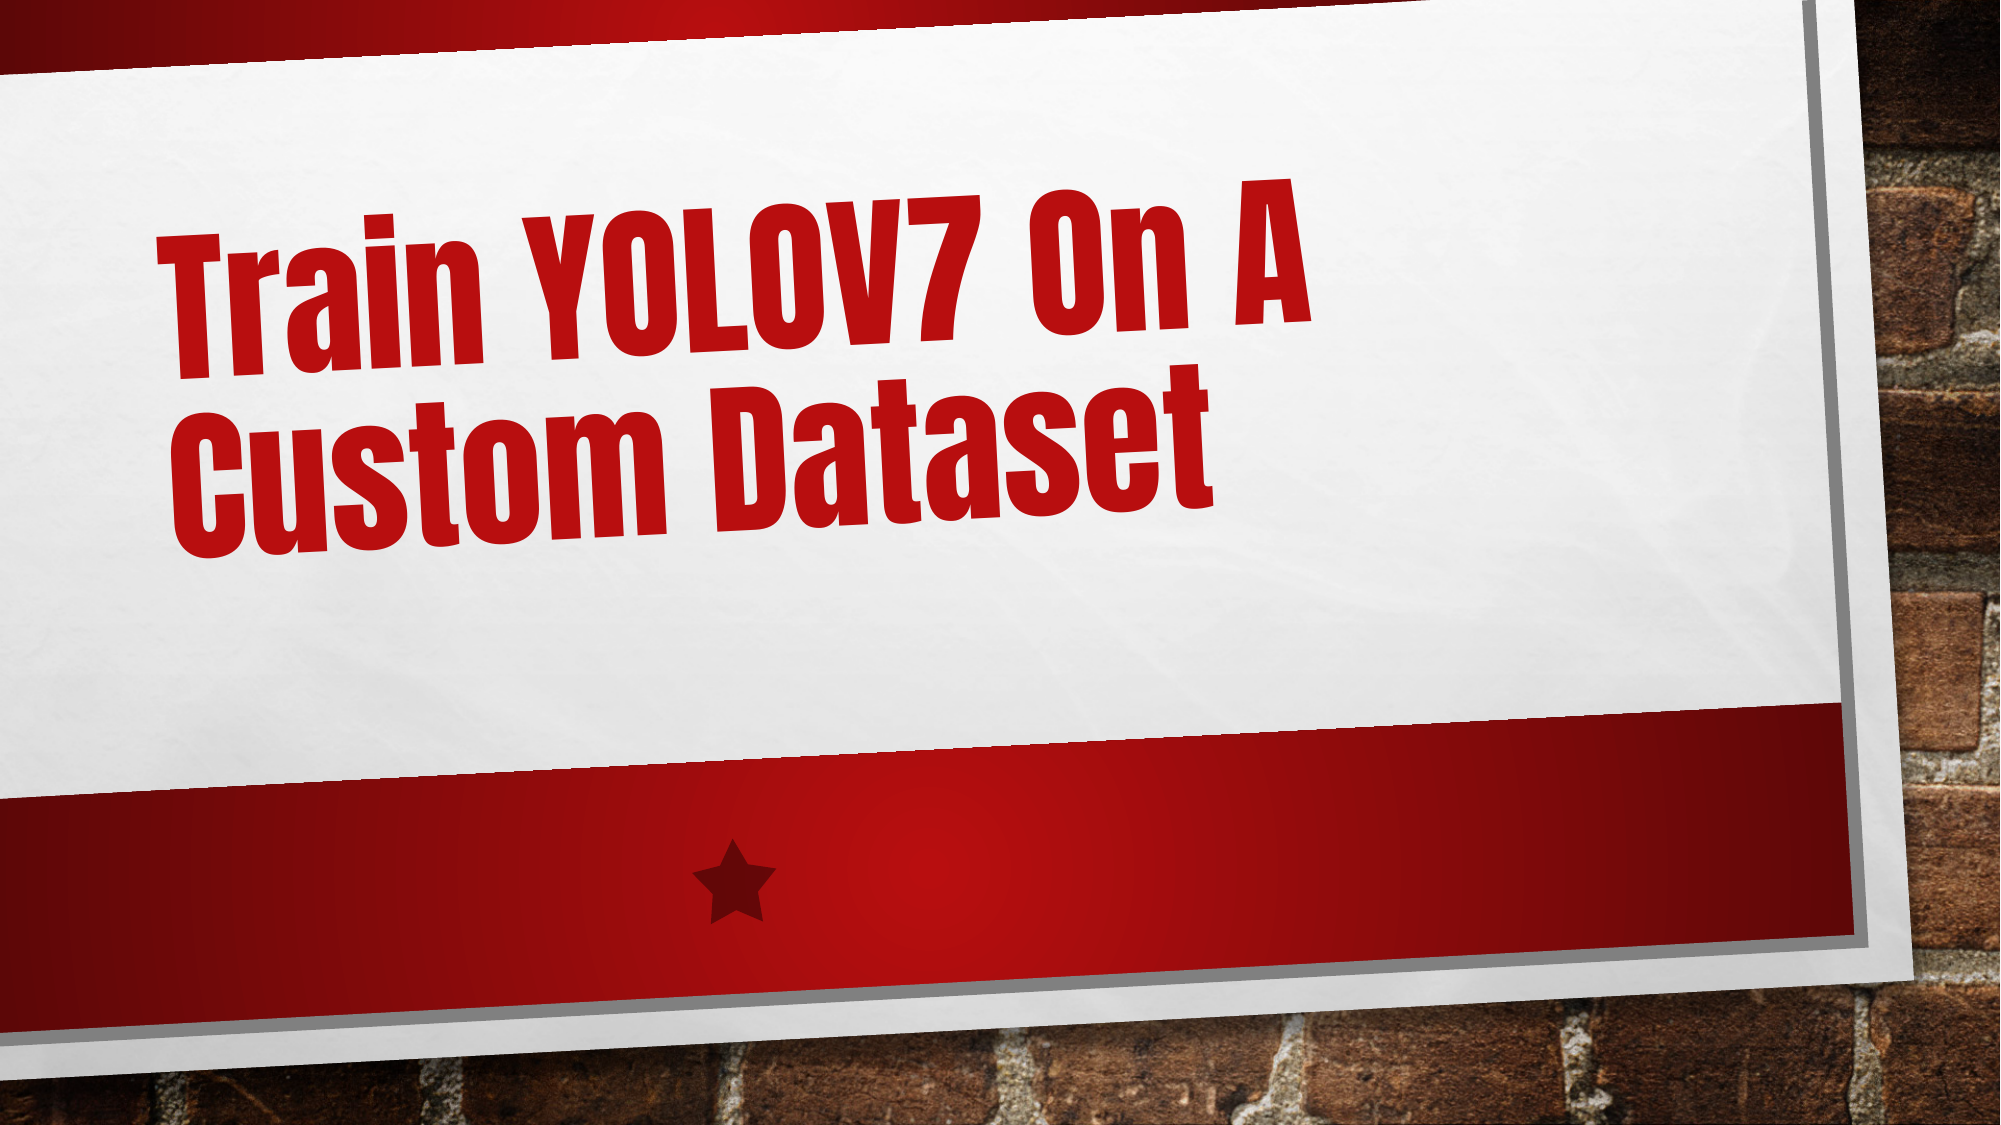

# Train YOLOV7 On A Custom Dataset